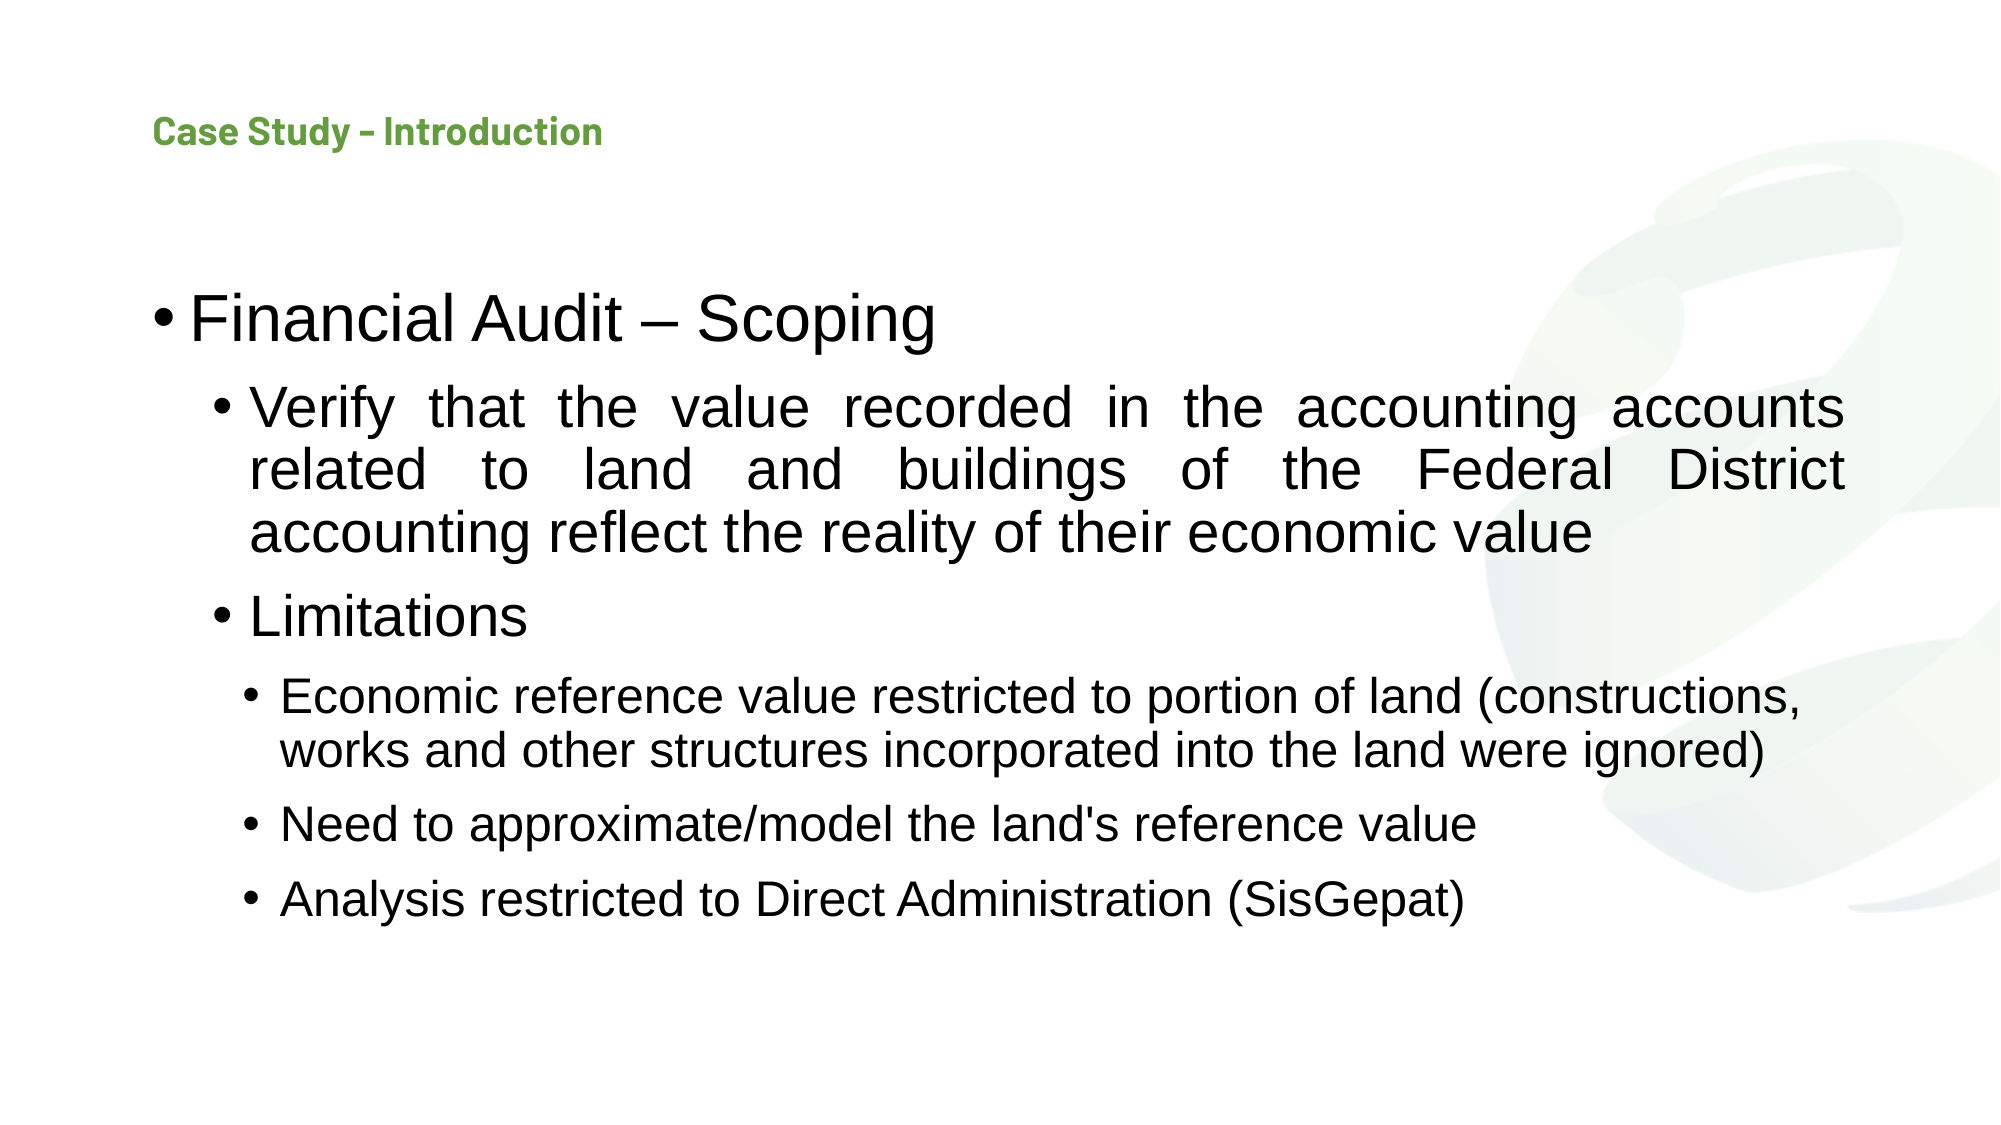

# Case Study - Introduction
Financial Audit – Scoping
Verify that the value recorded in the accounting accounts related to land and buildings of the Federal District accounting reflect the reality of their economic value
Limitations
Economic reference value restricted to portion of land (constructions, works and other structures incorporated into the land were ignored)
Need to approximate/model the land's reference value
Analysis restricted to Direct Administration (SisGepat)